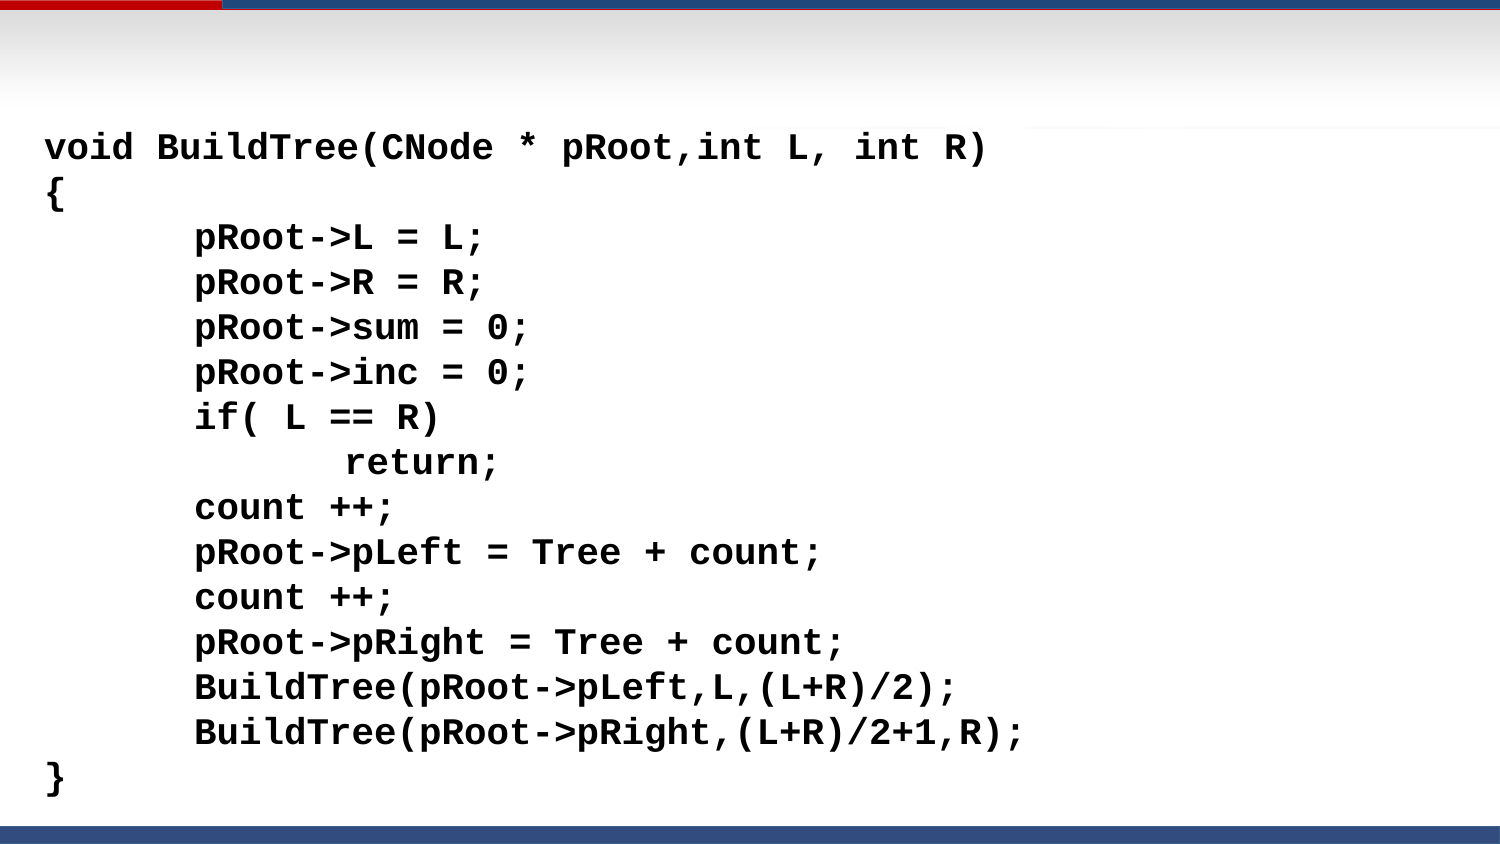

void BuildTree(CNode * pRoot,int L, int R)
{
	pRoot->L = L;
	pRoot->R = R;
	pRoot->sum = 0;
	pRoot->inc = 0;
	if( L == R)
		return;
	count ++;
	pRoot->pLeft = Tree + count;
	count ++;
	pRoot->pRight = Tree + count;
	BuildTree(pRoot->pLeft,L,(L+R)/2);
	BuildTree(pRoot->pRight,(L+R)/2+1,R);
}